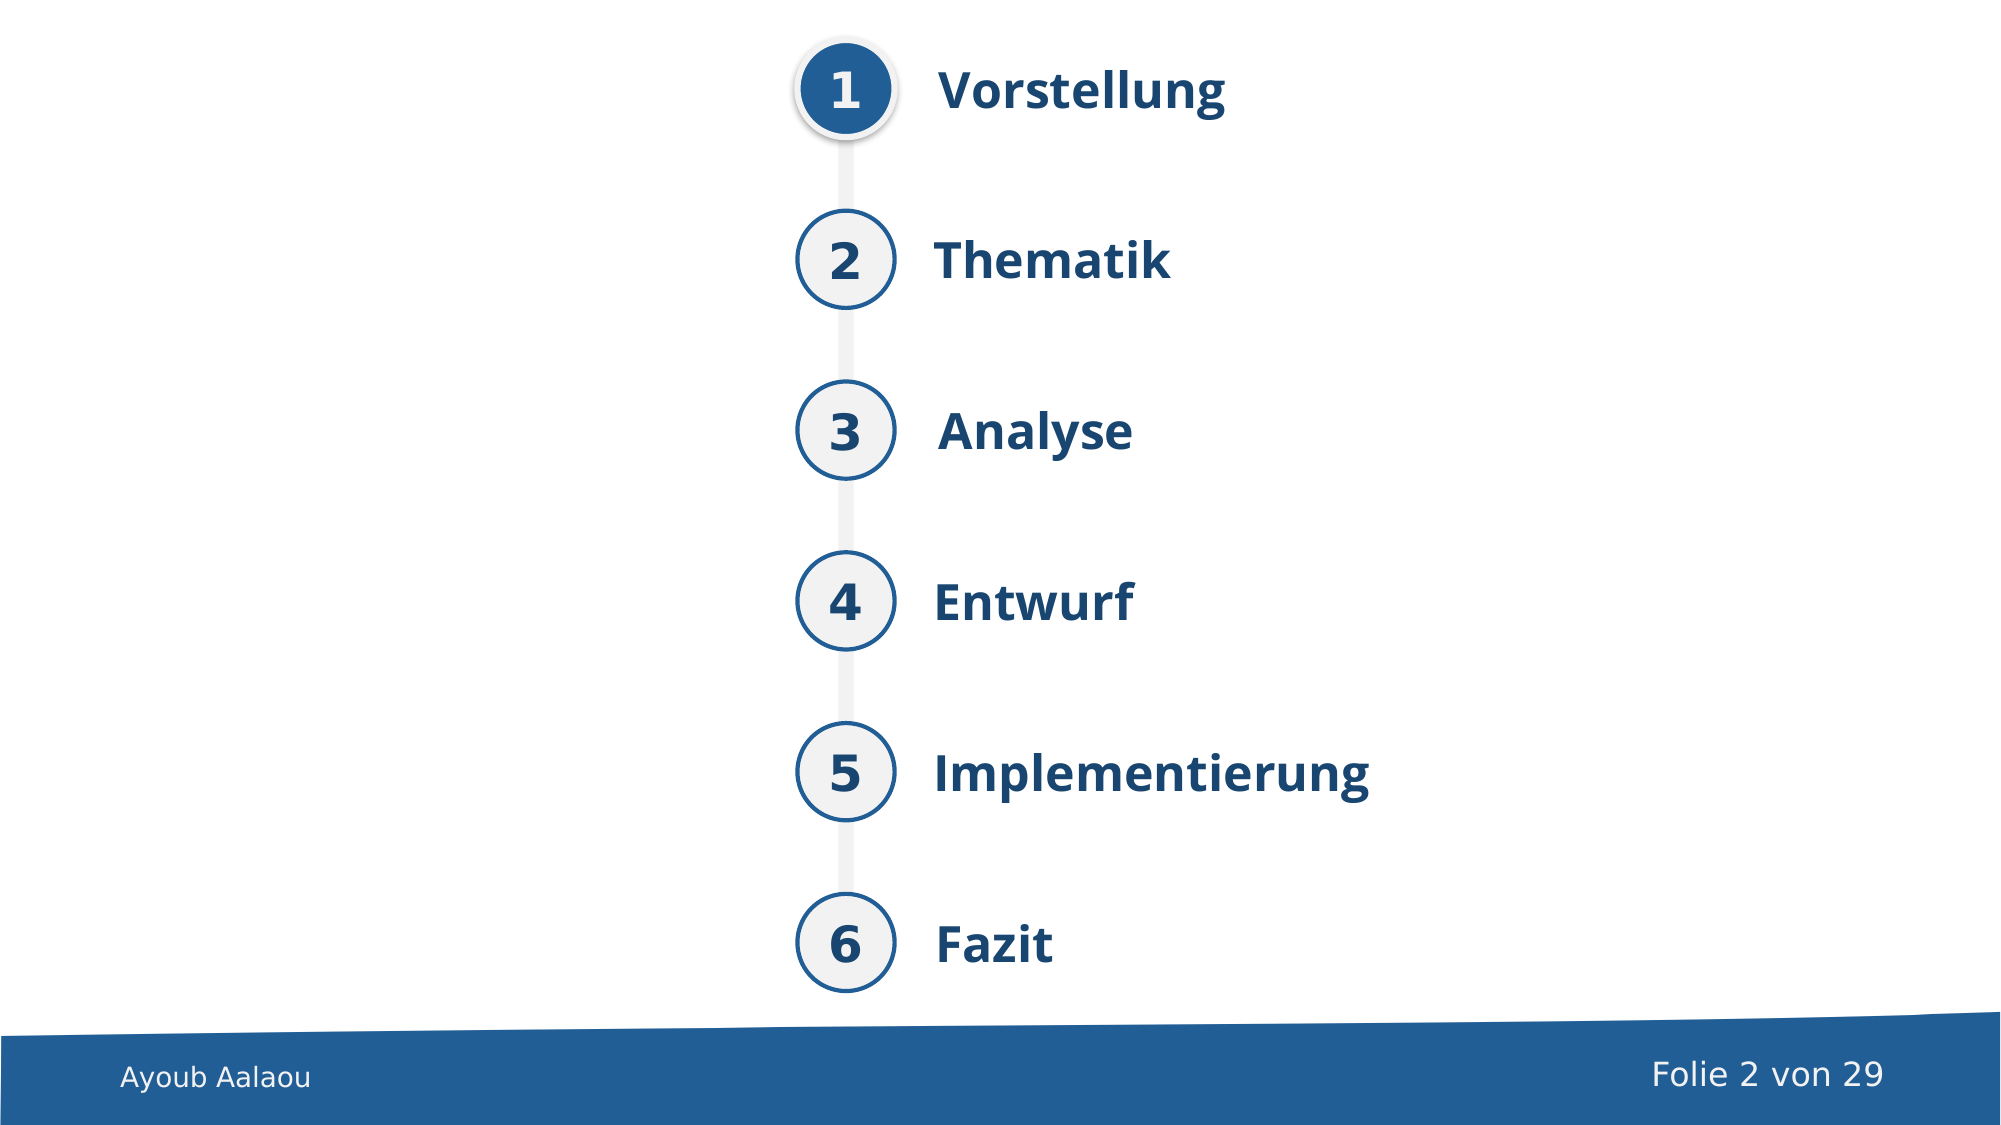

1
Vorstellung

2
Thematik
3
Analyse
4
Entwurf
5
Implementierung
6
Fazit
  Folie 2 von 29